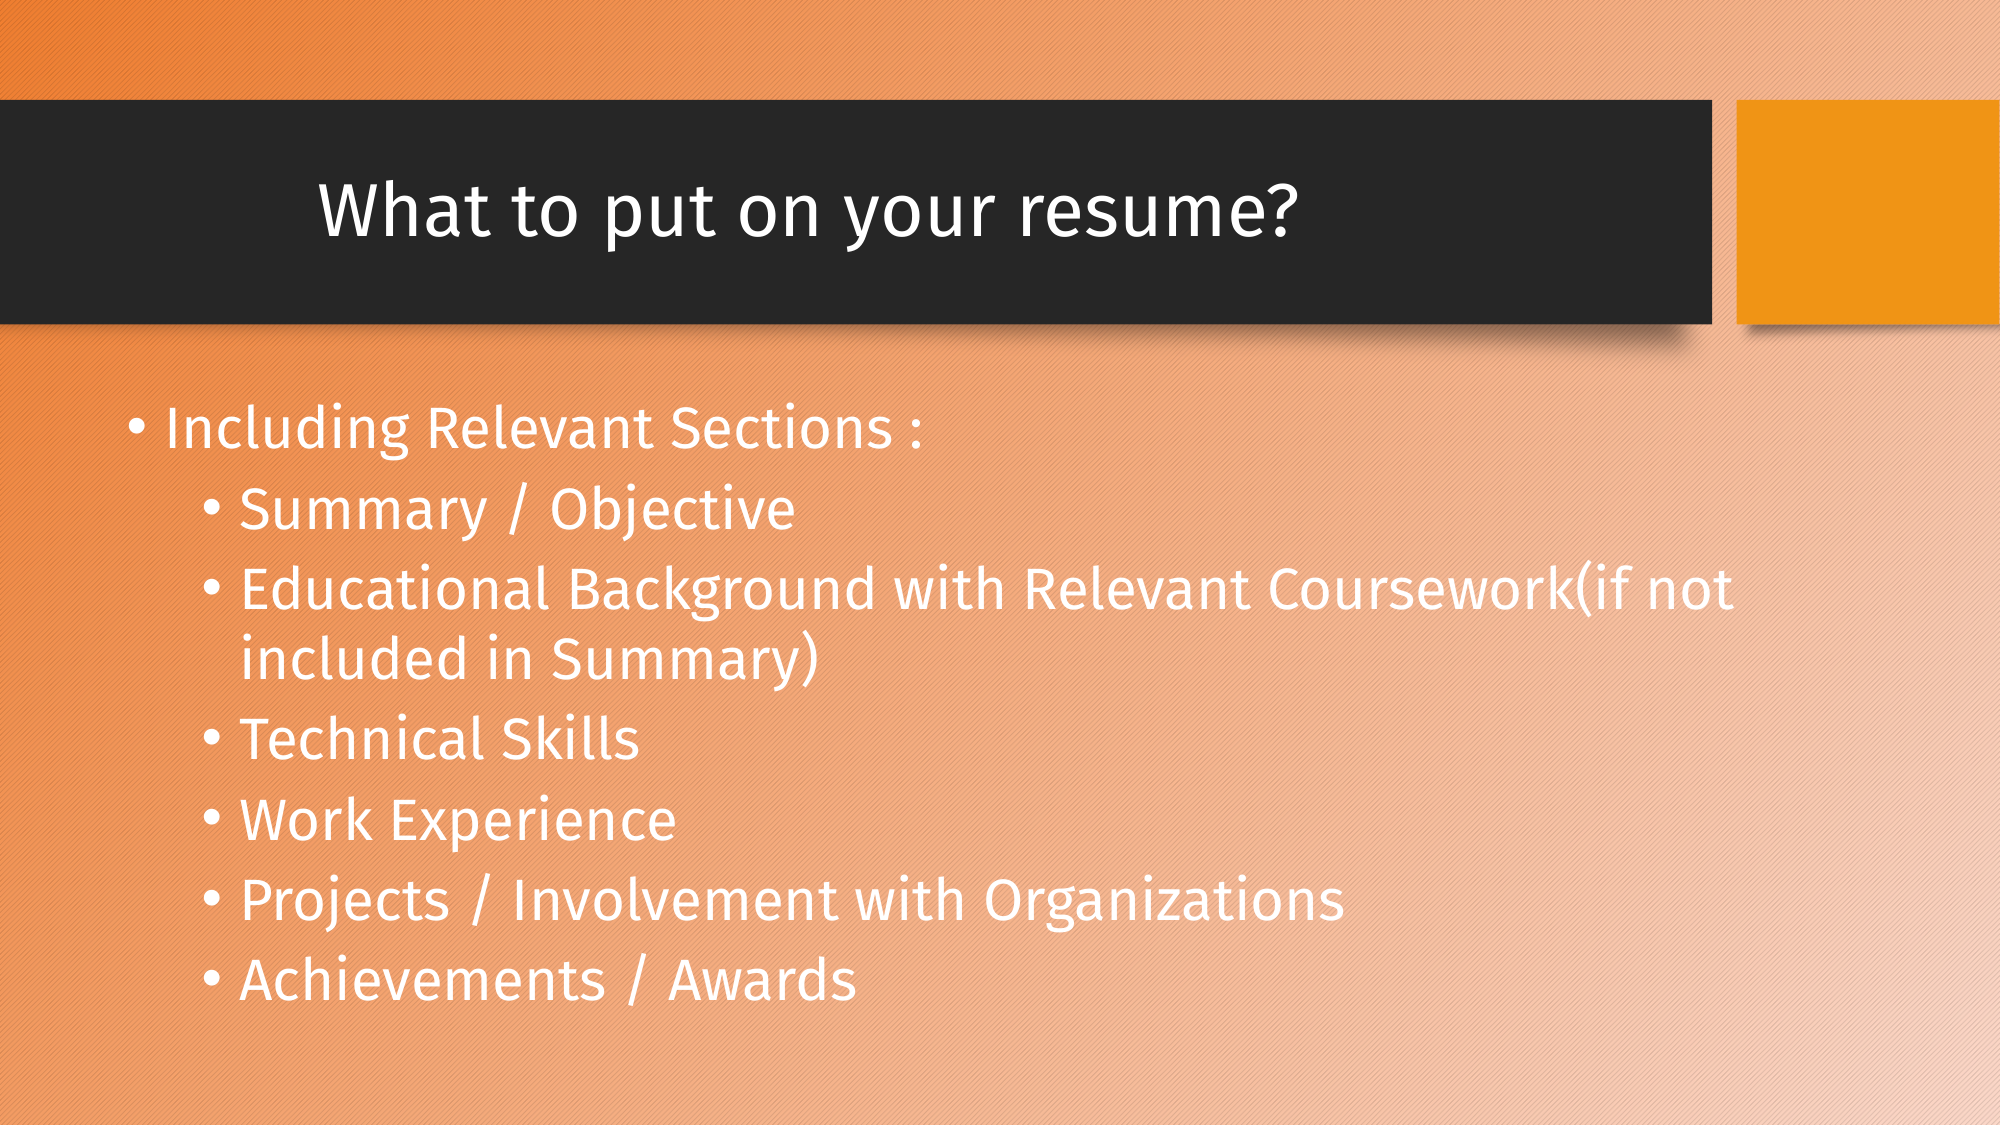

# What to put on your resume?
Including Relevant Sections :
Summary / Objective
Educational Background with Relevant Coursework(if not included in Summary)
Technical Skills
Work Experience
Projects / Involvement with Organizations
Achievements / Awards